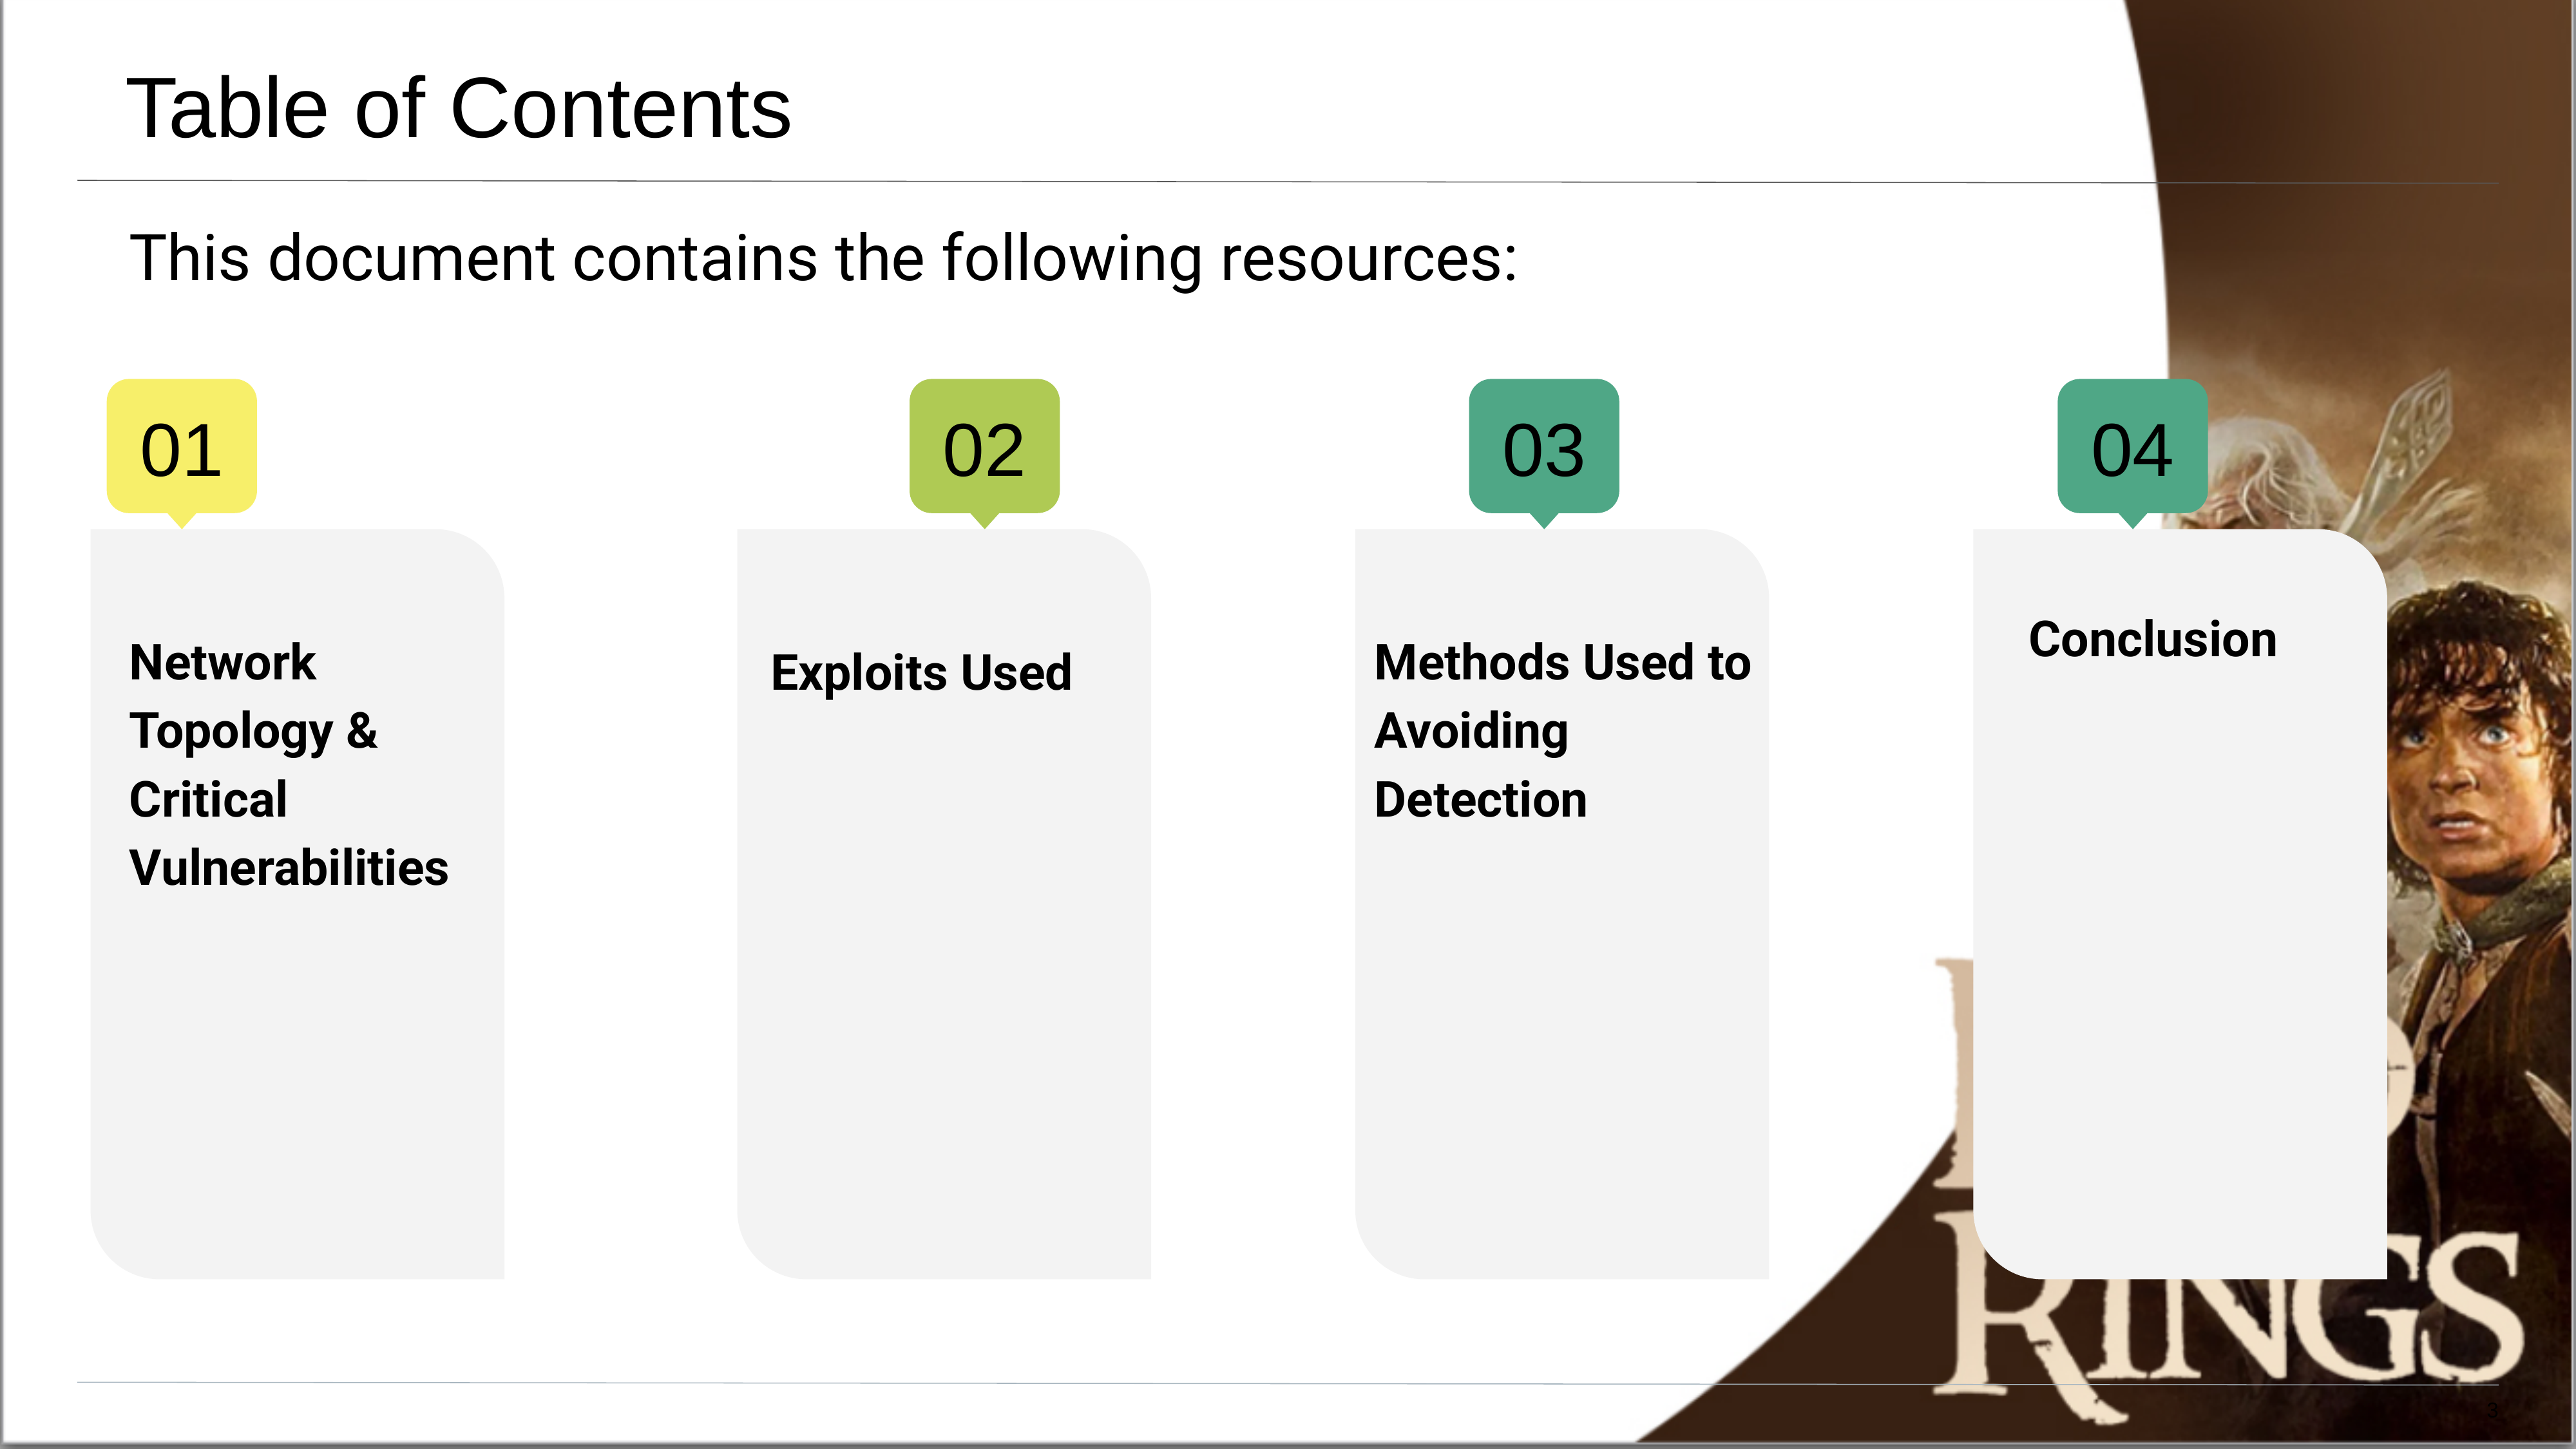

# Table of Contents
This document contains the following resources:
Conclusion
Network Topology & Critical Vulnerabilities
Methods Used to Avoiding Detection
Exploits Used

3